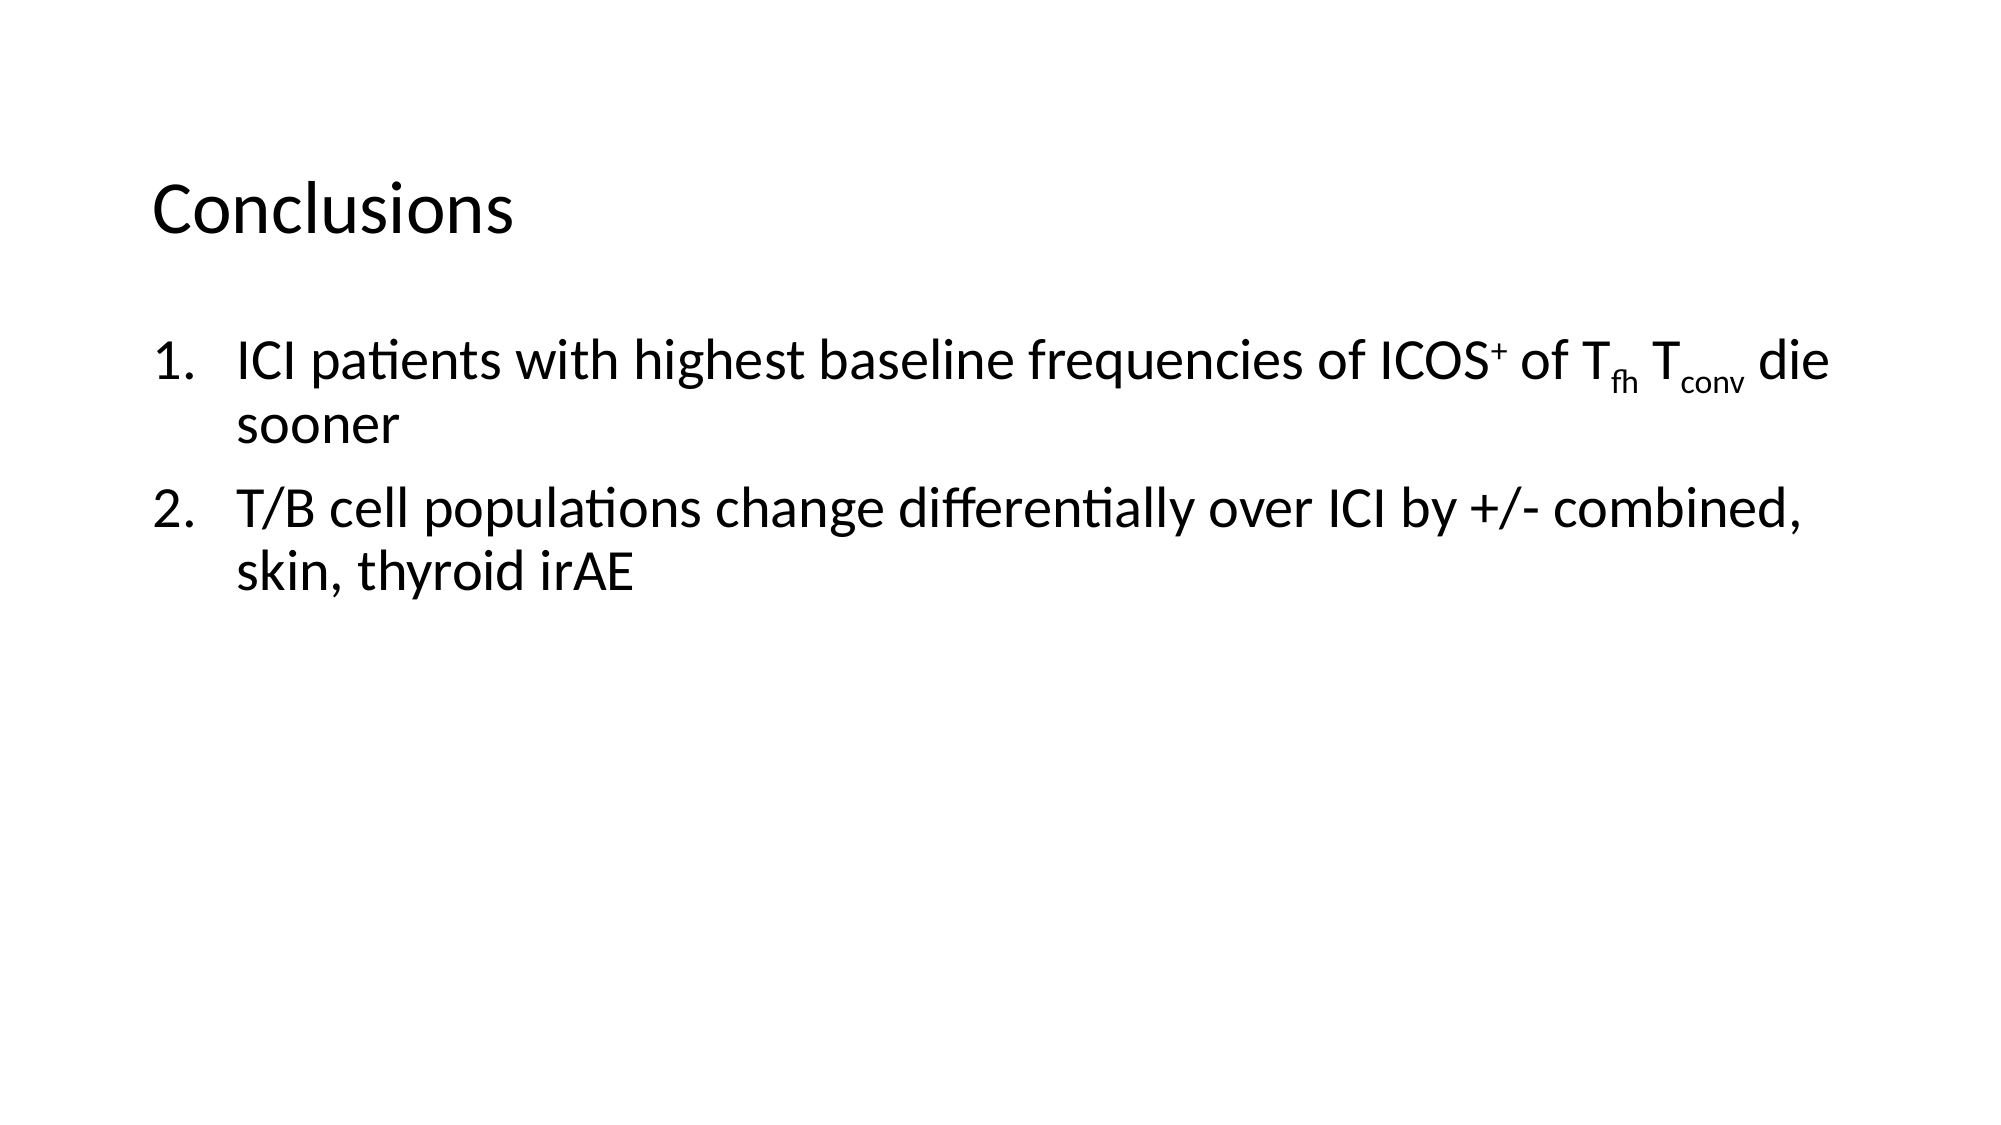

# Conclusions
ICI patients with highest baseline frequencies of ICOS+ of Tfh Tconv die sooner
T/B cell populations change differentially over ICI by +/- combined, skin, thyroid irAE